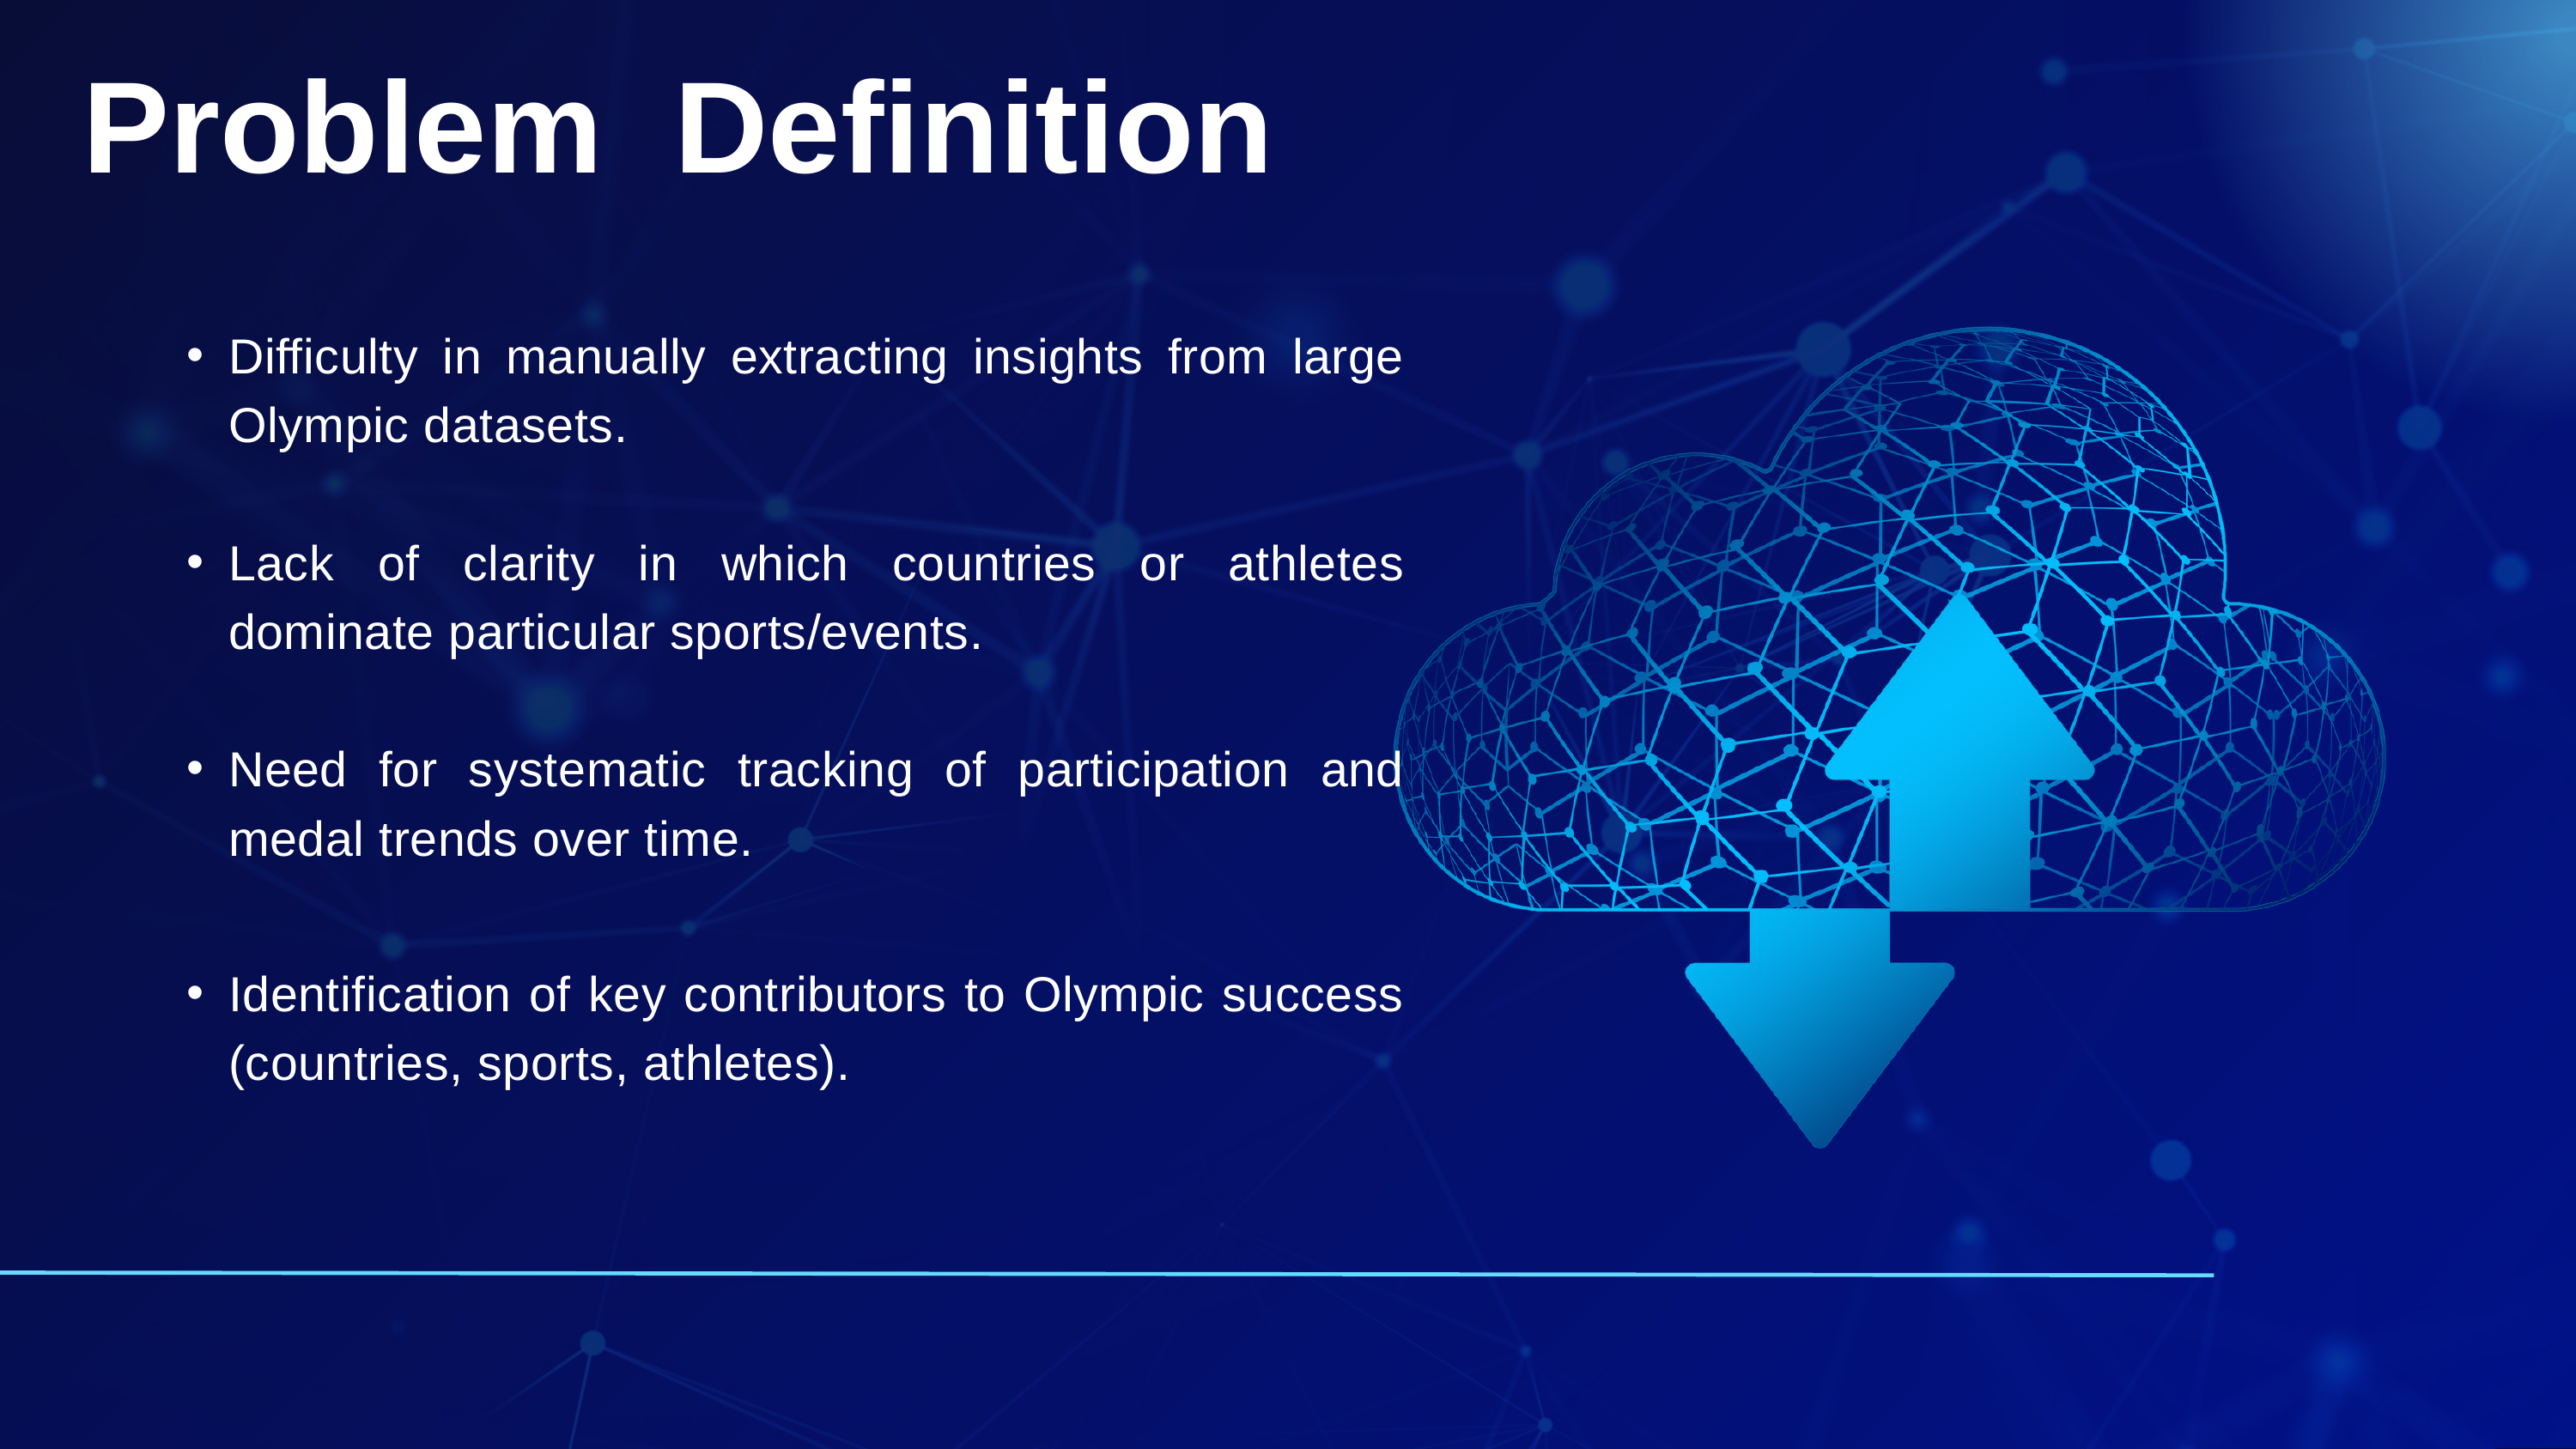

Problem  Definition
Difficulty in manually extracting insights from large Olympic datasets.

Lack of clarity in which countries or athletes dominate particular sports/events.

Need for systematic tracking of participation and medal trends over time.

Identification of key contributors to Olympic success (countries, sports, athletes).